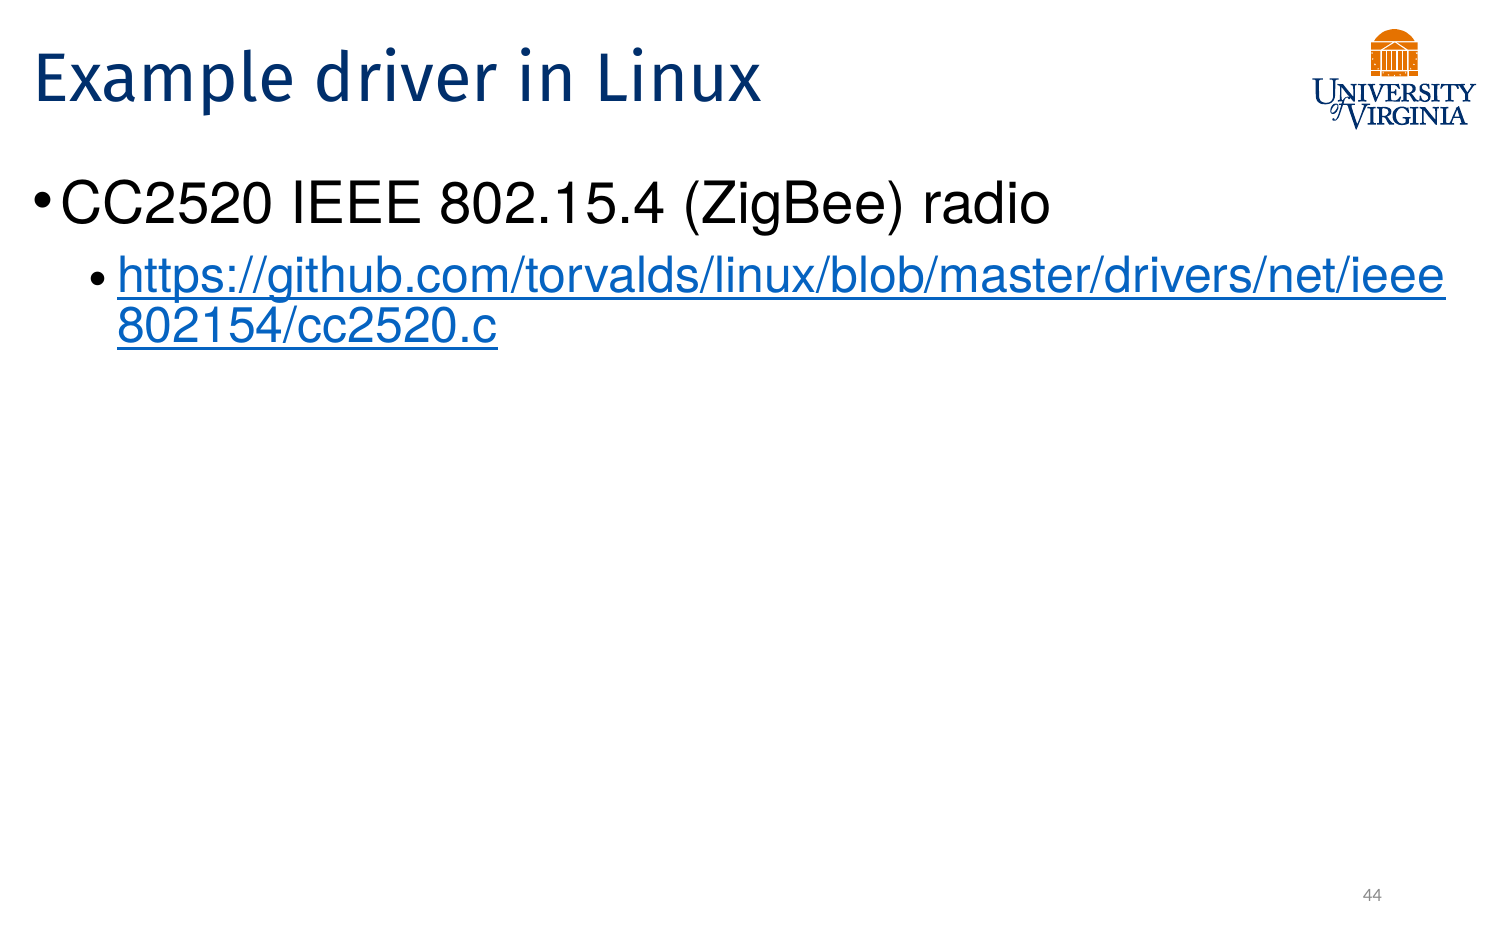

# Example driver in Linux
CC2520 IEEE 802.15.4 (ZigBee) radio
https://github.com/torvalds/linux/blob/master/drivers/net/ieee802154/cc2520.c
44